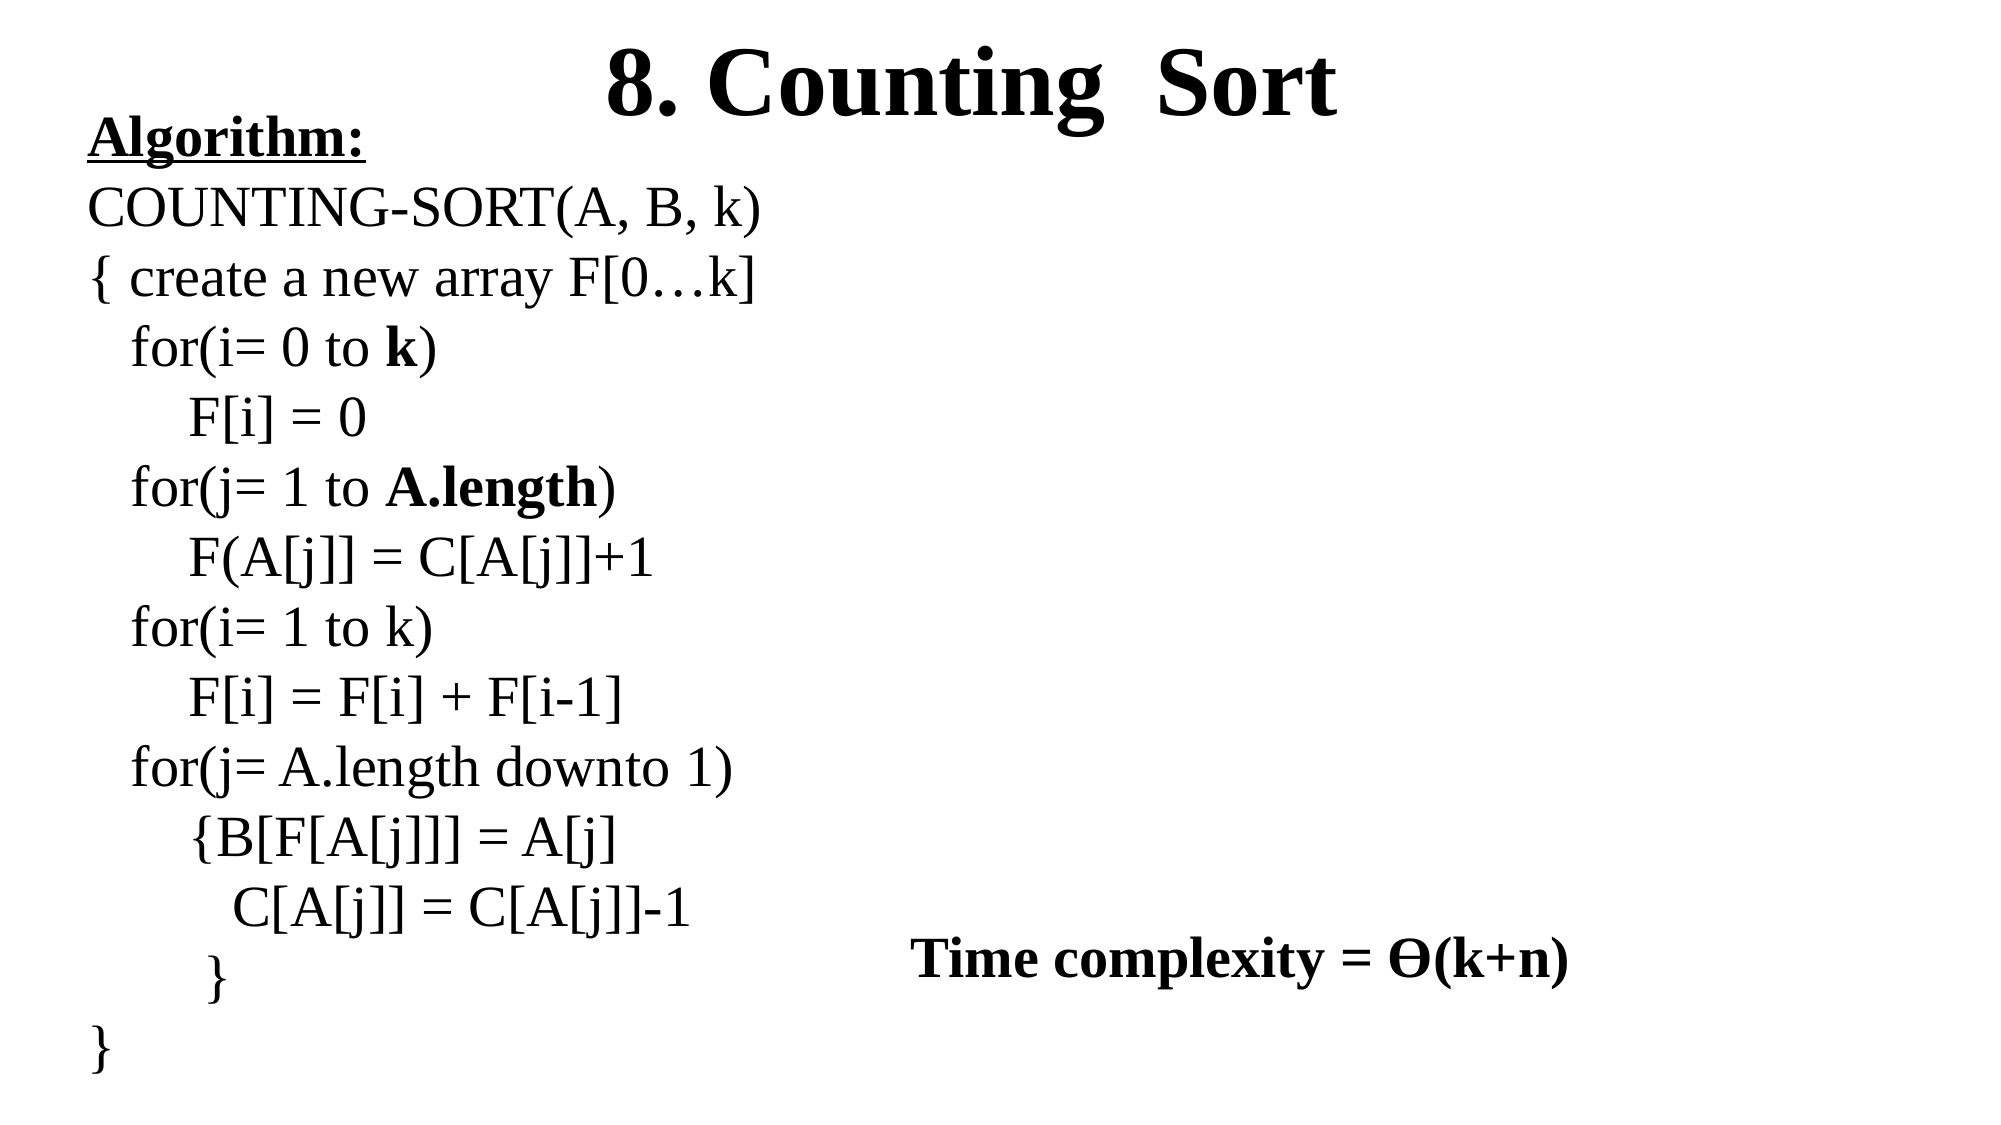

8. Counting  Sort
Algorithm:
COUNTING-SORT(A, B, k)
{ create a new array F[0…k]
   for(i= 0 to k)
       F[i] = 0
   for(j= 1 to A.length)
       F(A[j]] = C[A[j]]+1
   for(i= 1 to k)
       F[i] = F[i] + F[i-1]
   for(j= A.length downto 1)
       {B[F[A[j]]] = A[j]
          C[A[j]] = C[A[j]]-1
        }
}
Time complexity = Ɵ(k+n)